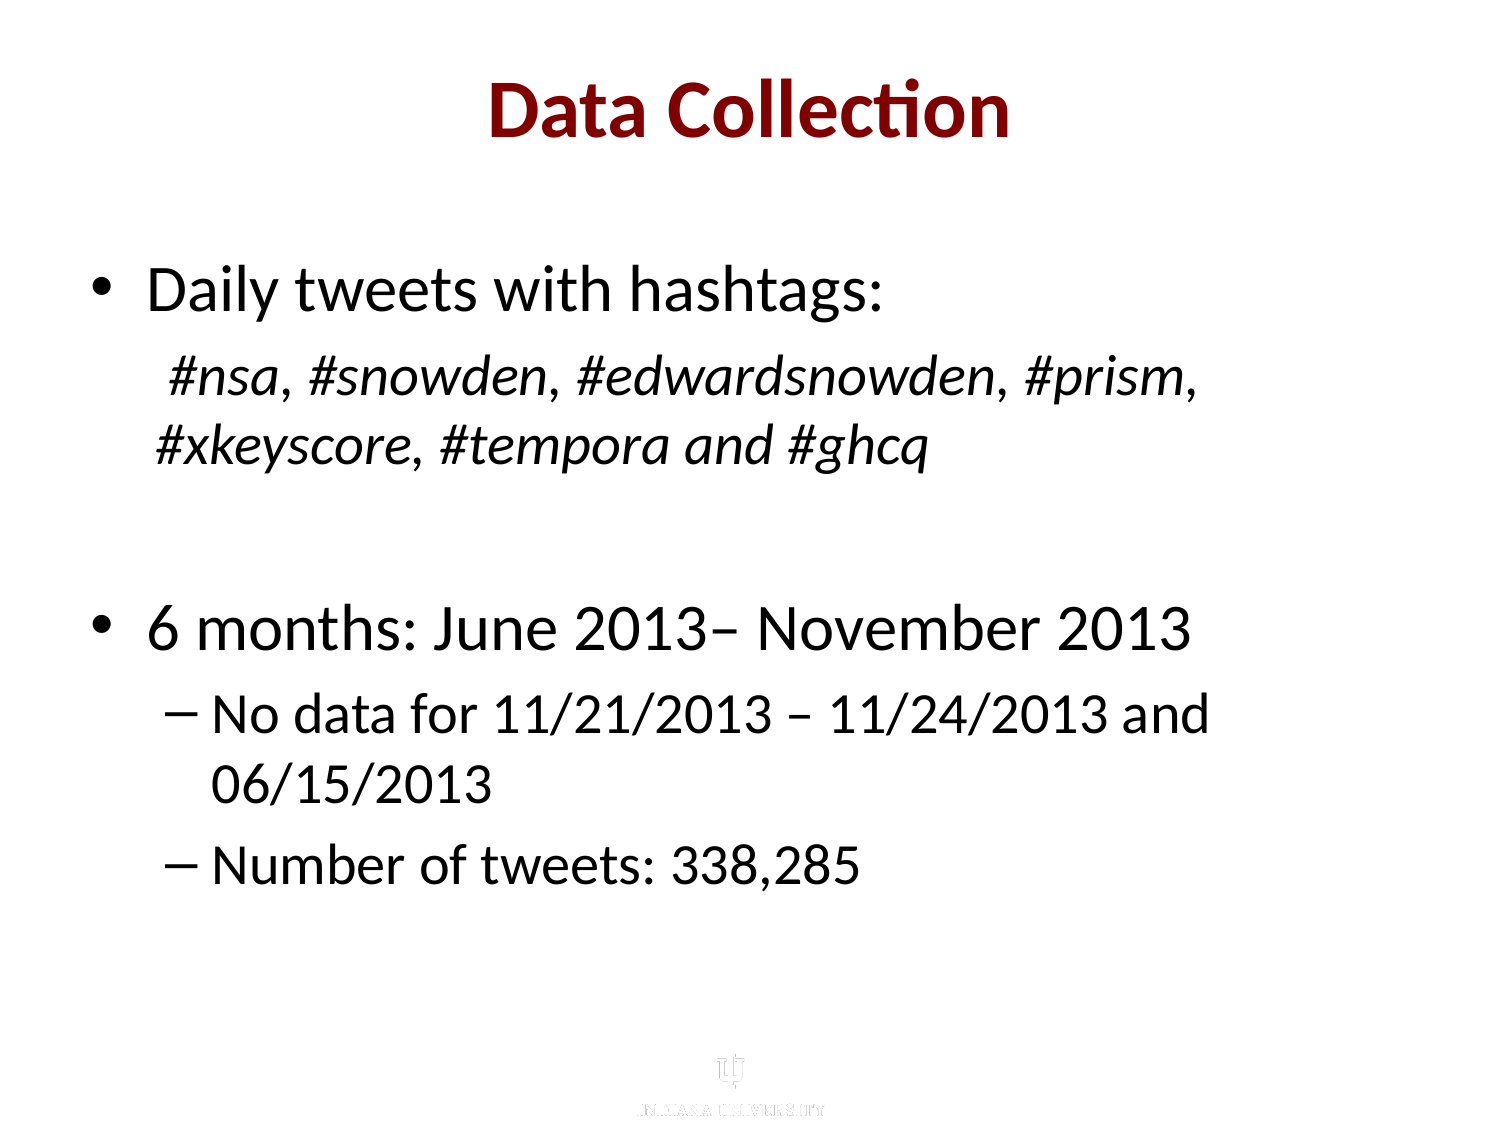

# Data Collection
Daily tweets with hashtags:
 #nsa, #snowden, #edwardsnowden, #prism, #xkeyscore, #tempora and #ghcq

6 months: June 2013– November 2013
No data for 11/21/2013 – 11/24/2013 and 06/15/2013
Number of tweets: 338,285

7